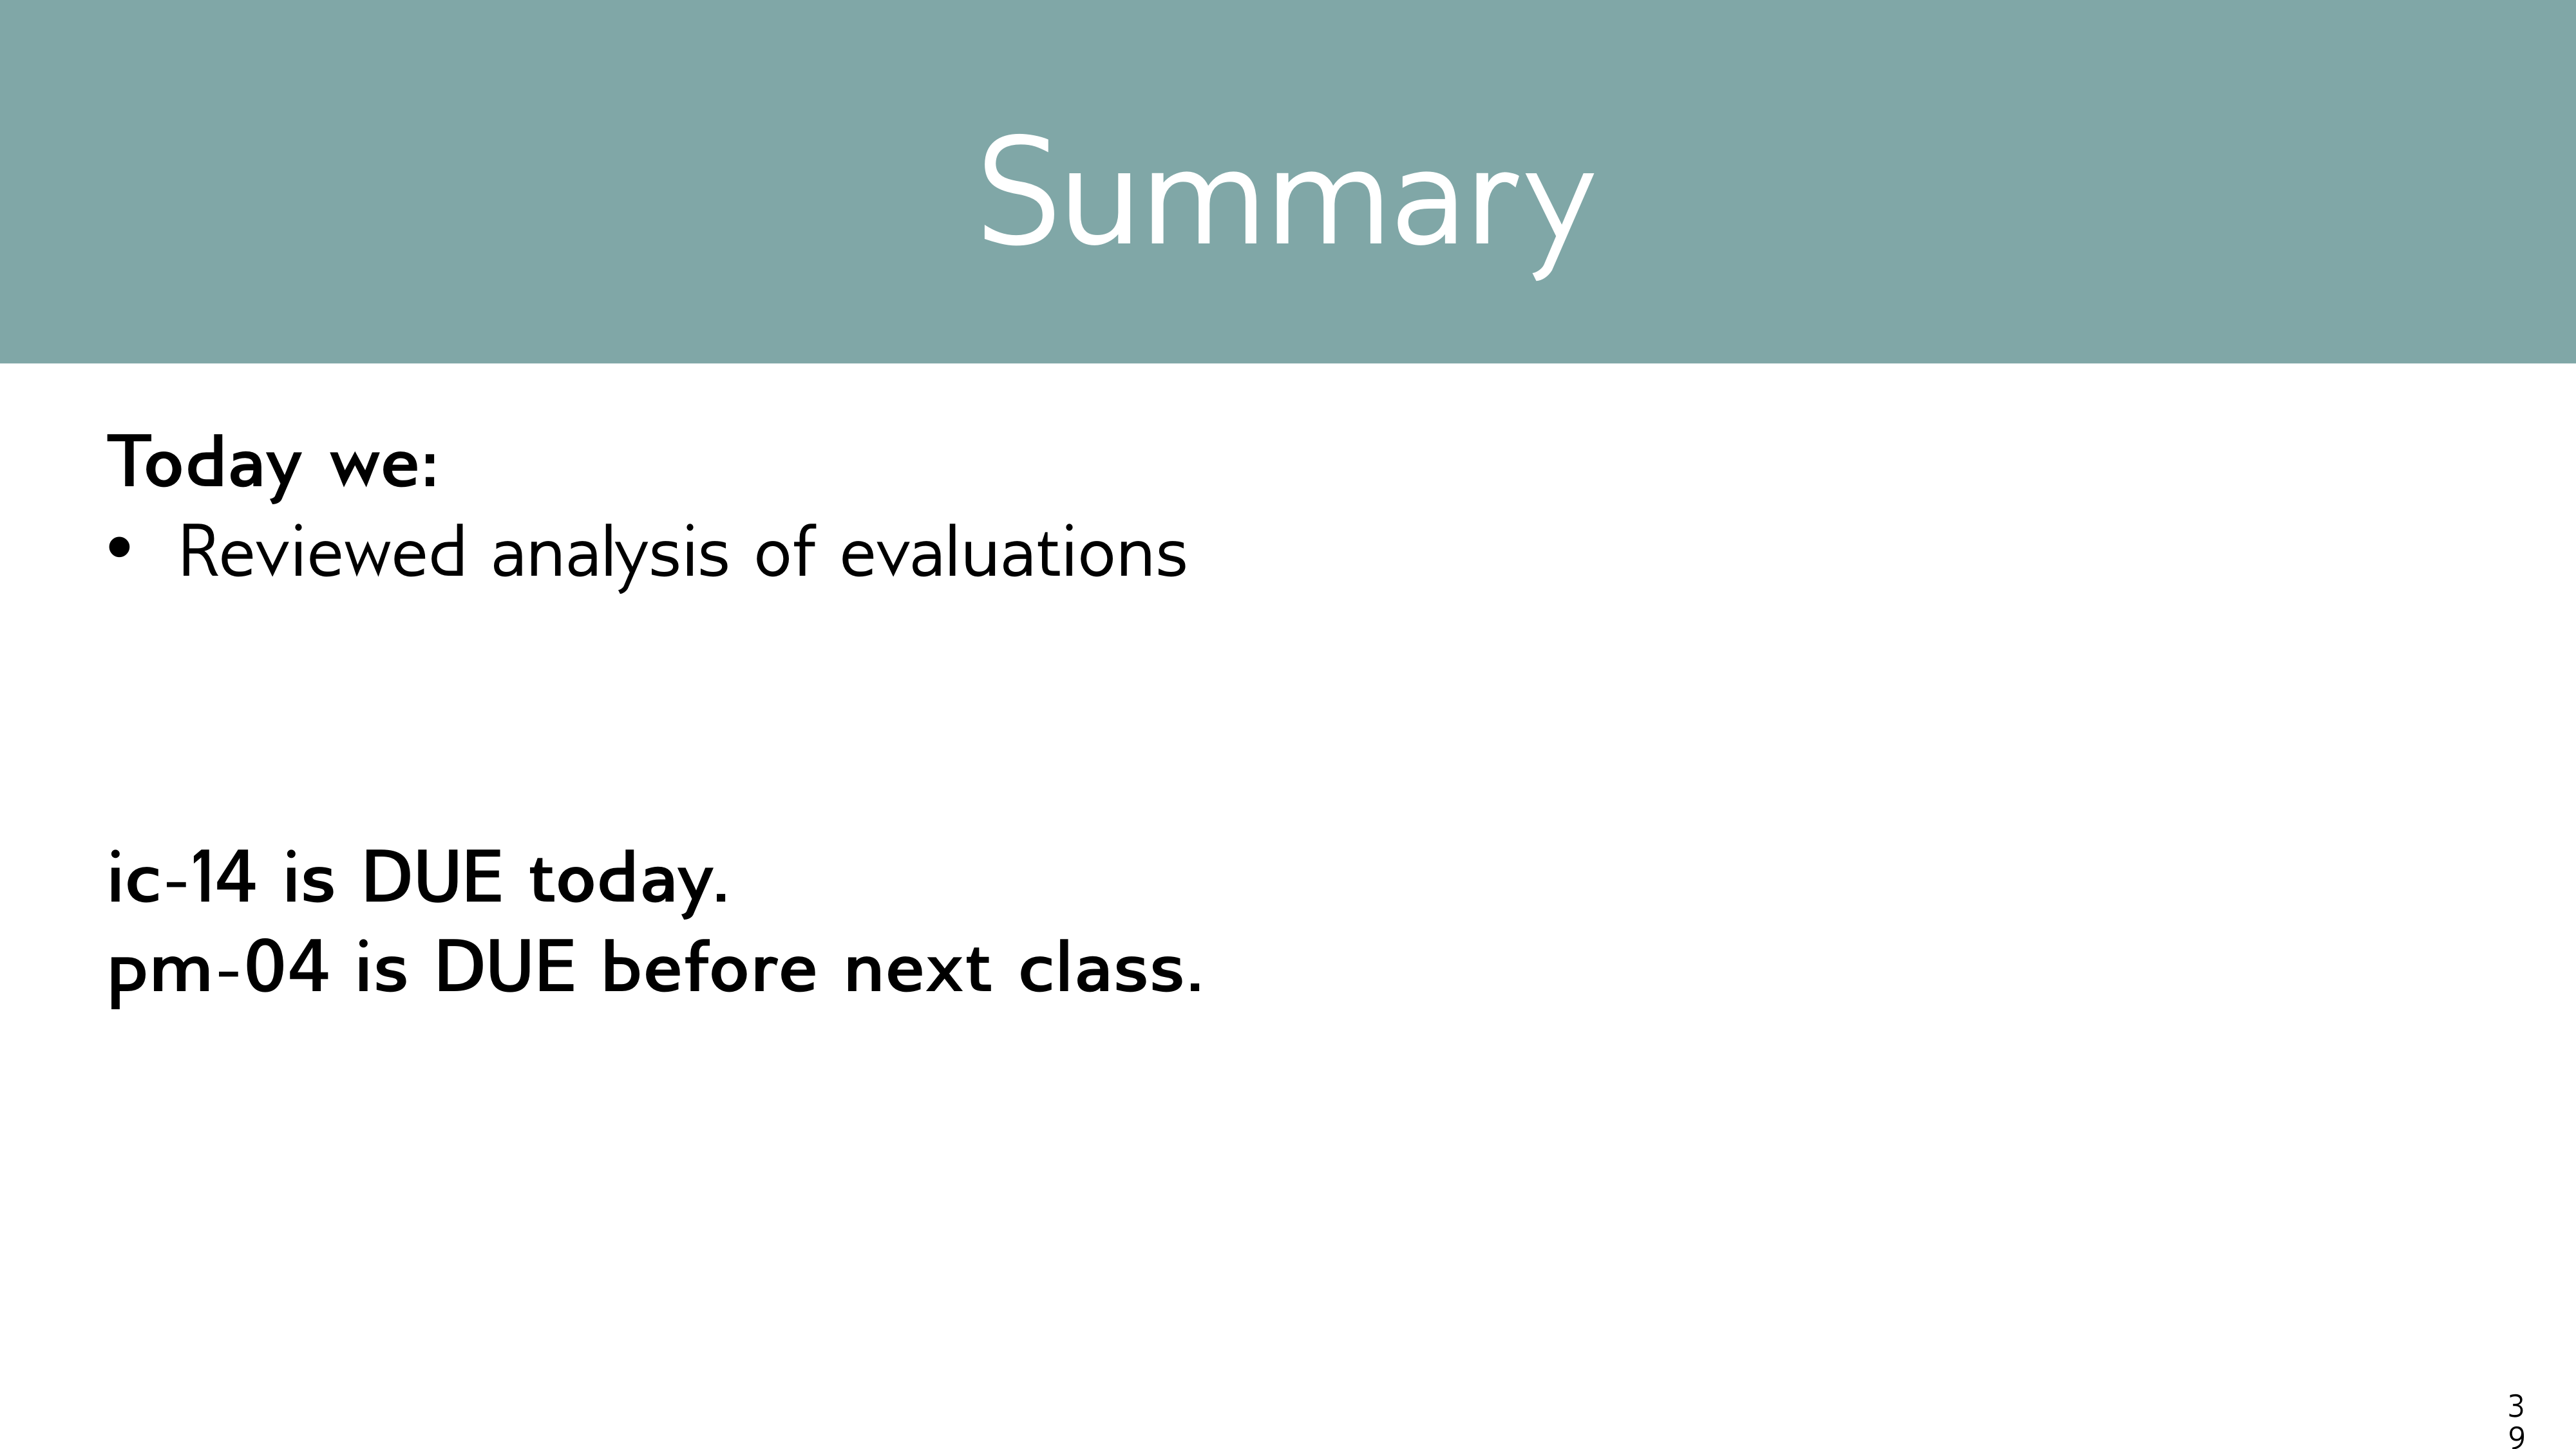

Summary
Today we:
Reviewed analysis of evaluations
ic-14 is DUE today.
pm-04 is DUE before next class.
39